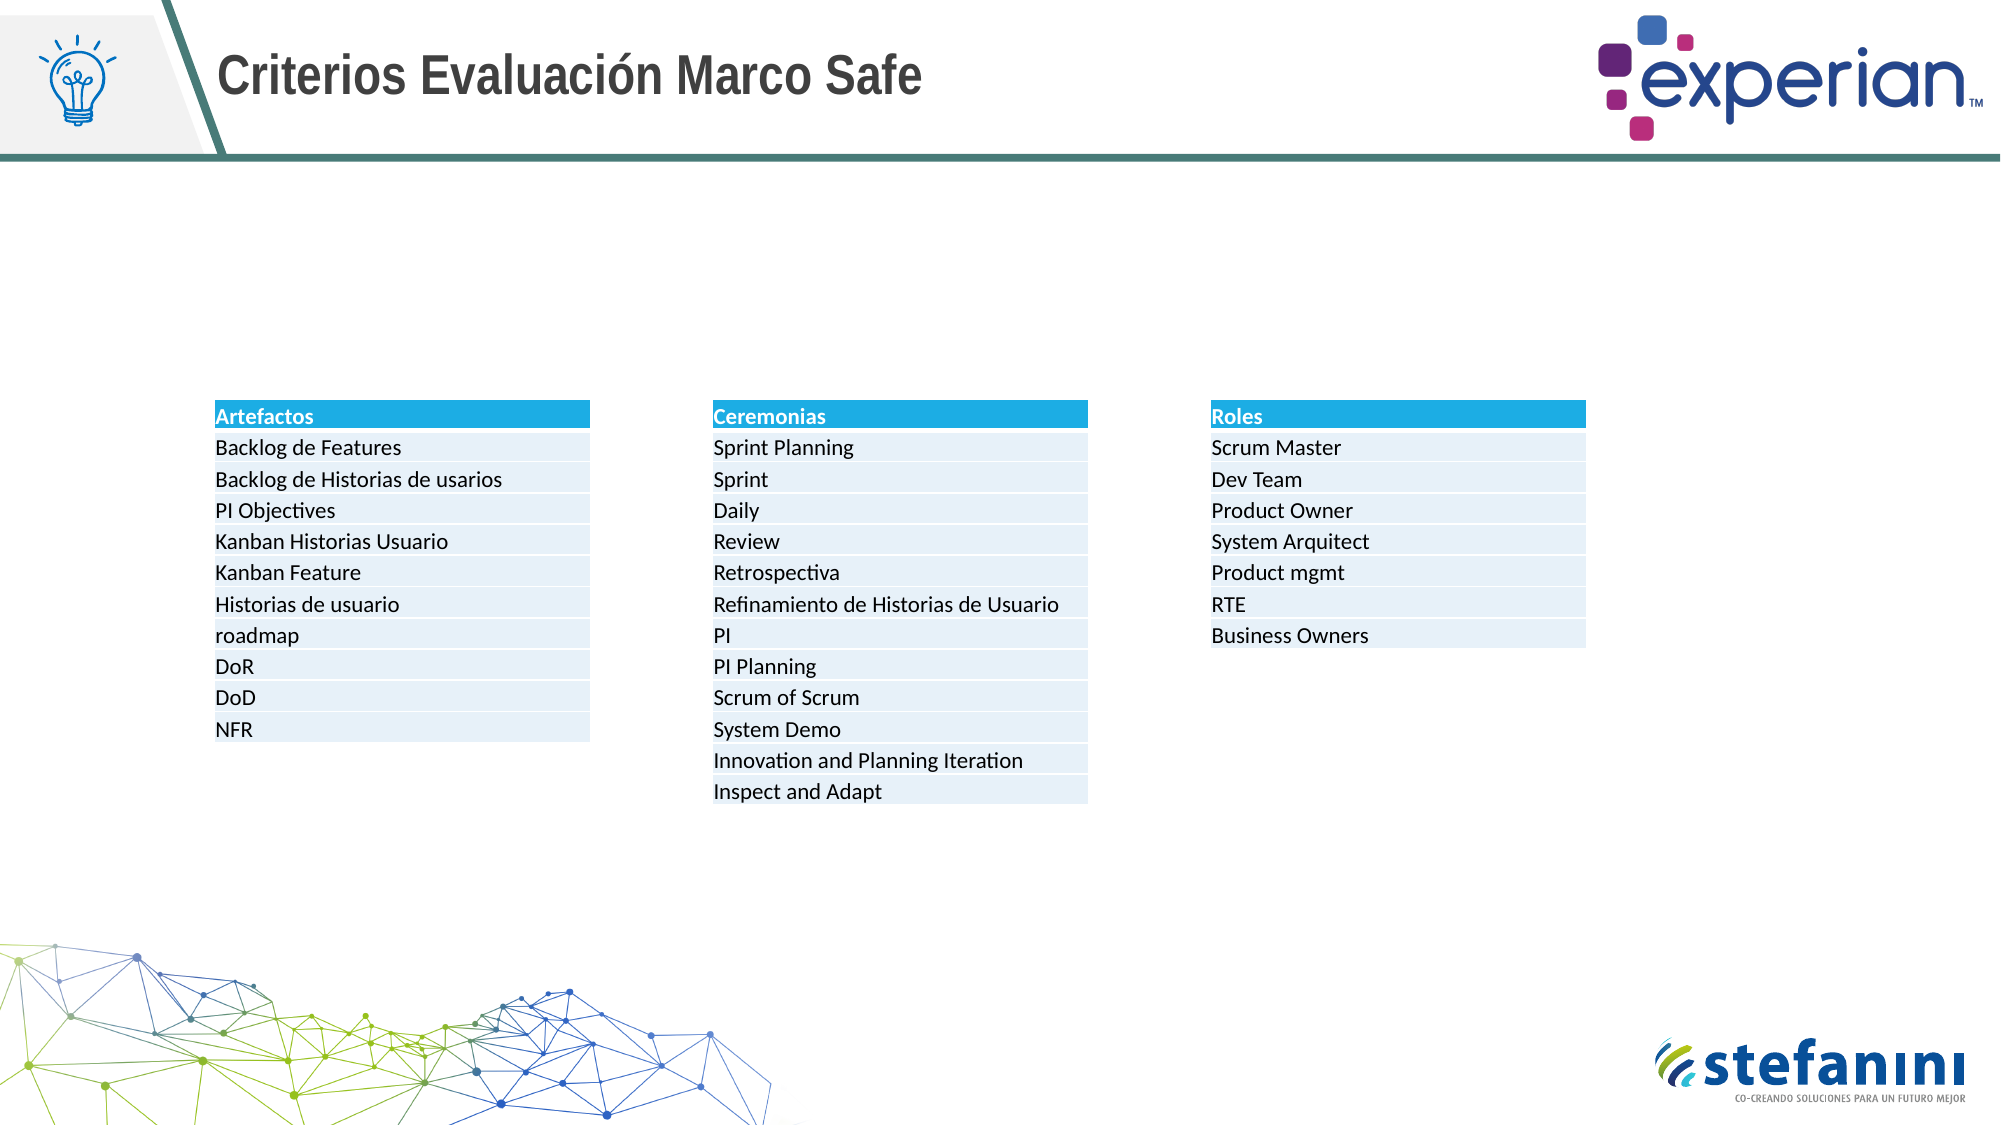

# Criterios Evaluación Marco Safe
| Artefactos |
| --- |
| Backlog de Features |
| Backlog de Historias de usarios |
| PI Objectives |
| Kanban Historias Usuario |
| Kanban Feature |
| Historias de usuario |
| roadmap |
| DoR |
| DoD |
| NFR |
| Ceremonias |
| --- |
| Sprint Planning |
| Sprint |
| Daily |
| Review |
| Retrospectiva |
| Refinamiento de Historias de Usuario |
| PI |
| PI Planning |
| Scrum of Scrum |
| System Demo |
| Innovation and Planning Iteration |
| Inspect and Adapt |
| Roles |
| --- |
| Scrum Master |
| Dev Team |
| Product Owner |
| System Arquitect |
| Product mgmt |
| RTE |
| Business Owners |